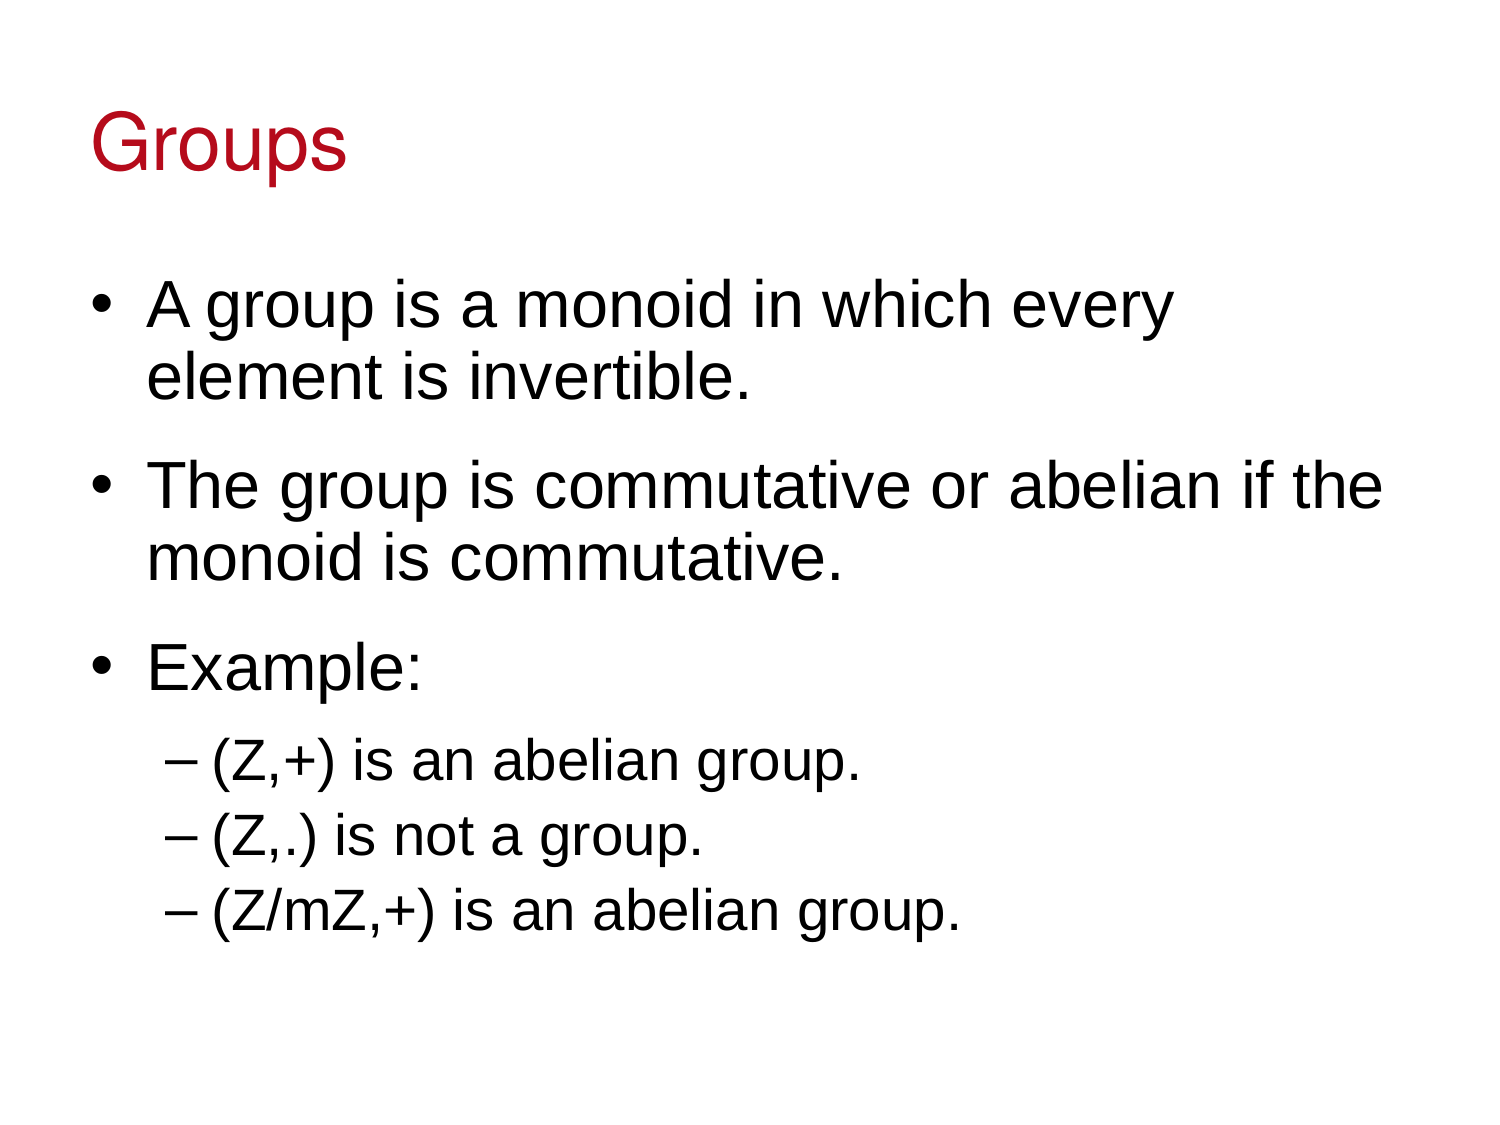

# Groups
A group is a monoid in which every element is invertible.
The group is commutative or abelian if the monoid is commutative.
Example:
(Z,+) is an abelian group.
(Z,.) is not a group.
(Z/mZ,+) is an abelian group.